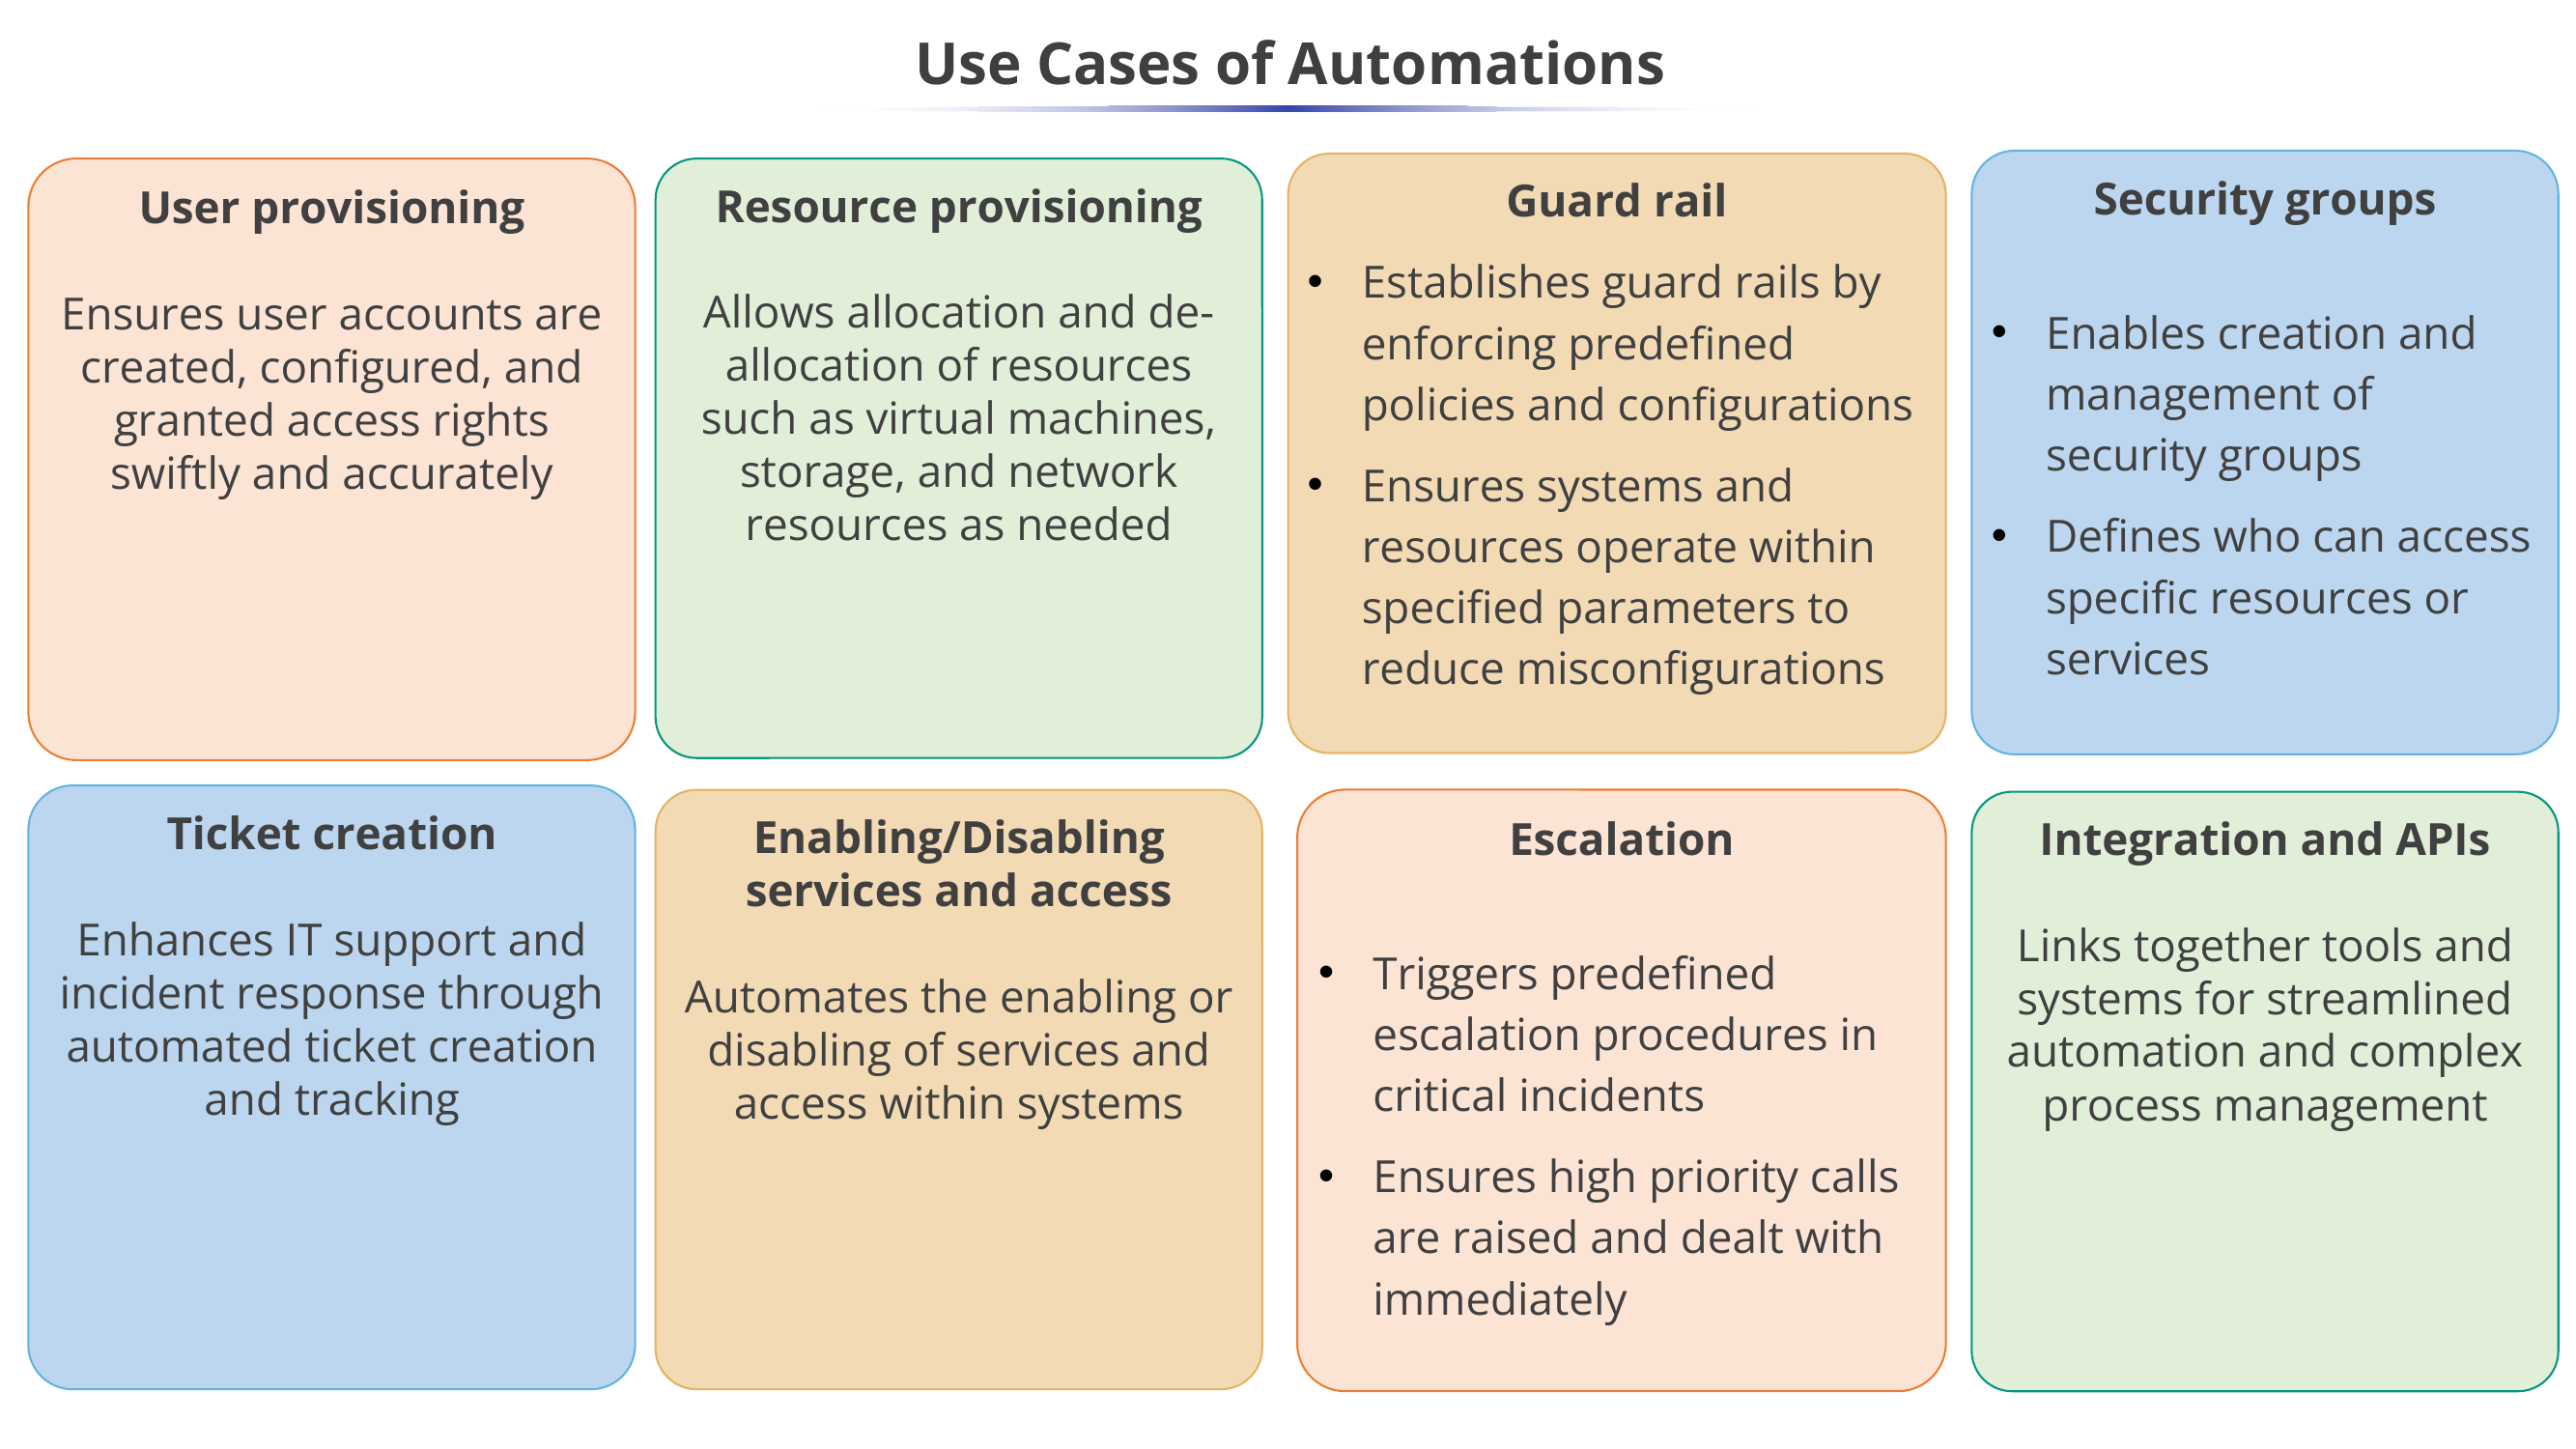

# Use Cases of Automations

Security groups

Enables creation and management of security groups
Defines who can access specific resources or services
Guard rail
Establishes guard rails by enforcing predefined policies and configurations
Ensures systems and resources operate within specified parameters to reduce misconfigurations
Resource provisioning

Allows allocation and de-allocation of resources such as virtual machines, storage, and network resources as needed
User provisioning

Ensures user accounts are created, configured, and granted access rights swiftly and accurately
Ticket creation

Enhances IT support and incident response through automated ticket creation and tracking
Enabling/Disabling services and access

Automates the enabling or disabling of services and access within systems
Escalation

Triggers predefined escalation procedures in critical incidents
Ensures high priority calls are raised and dealt with immediately
Integration and APIs

Links together tools and systems for streamlined automation and complex process management